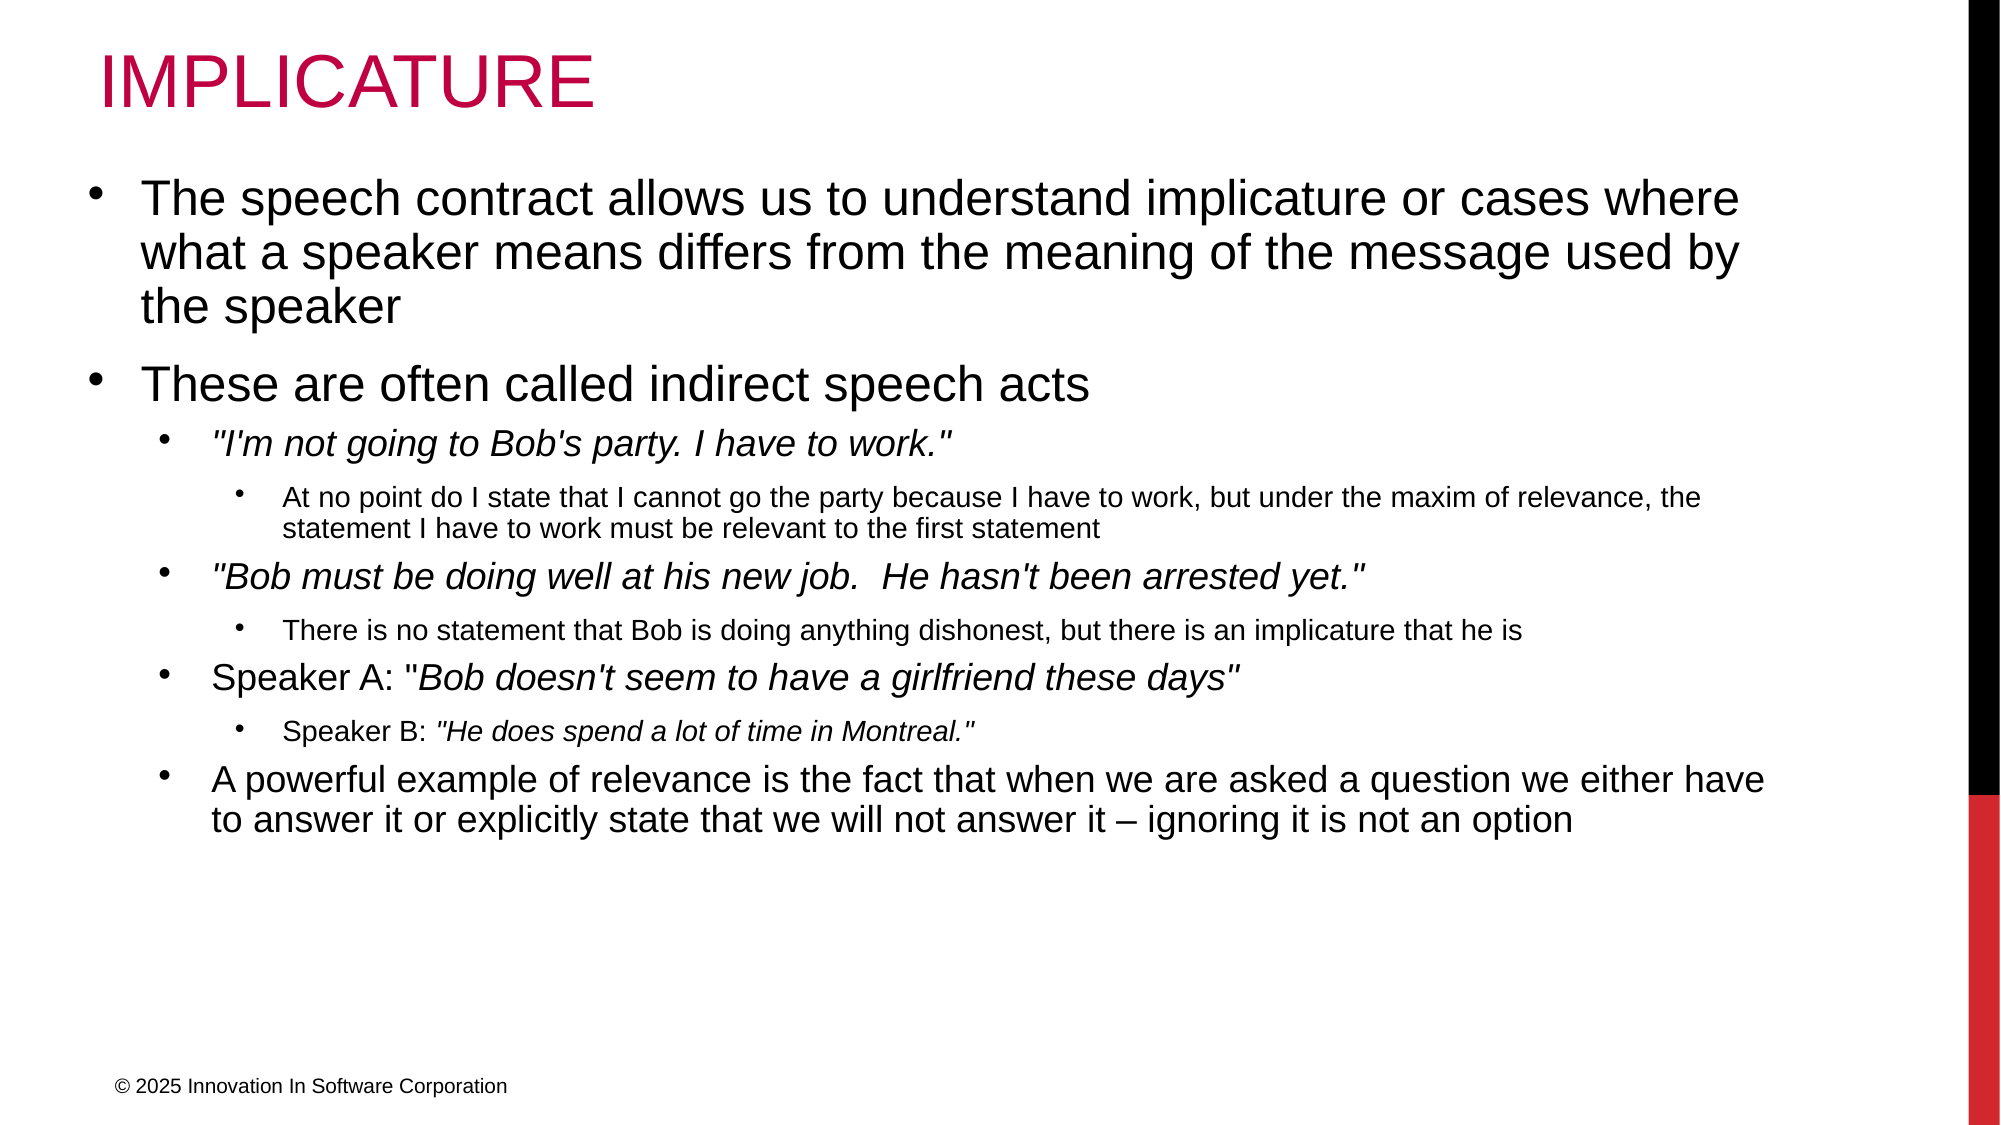

# Implicature
The speech contract allows us to understand implicature or cases where what a speaker means differs from the meaning of the message used by the speaker
These are often called indirect speech acts
"I'm not going to Bob's party. I have to work."
At no point do I state that I cannot go the party because I have to work, but under the maxim of relevance, the statement I have to work must be relevant to the first statement
"Bob must be doing well at his new job.  He hasn't been arrested yet."
There is no statement that Bob is doing anything dishonest, but there is an implicature that he is
Speaker A: "Bob doesn't seem to have a girlfriend these days"
Speaker B: "He does spend a lot of time in Montreal."
A powerful example of relevance is the fact that when we are asked a question we either have to answer it or explicitly state that we will not answer it – ignoring it is not an option
© 2025 Innovation In Software Corporation